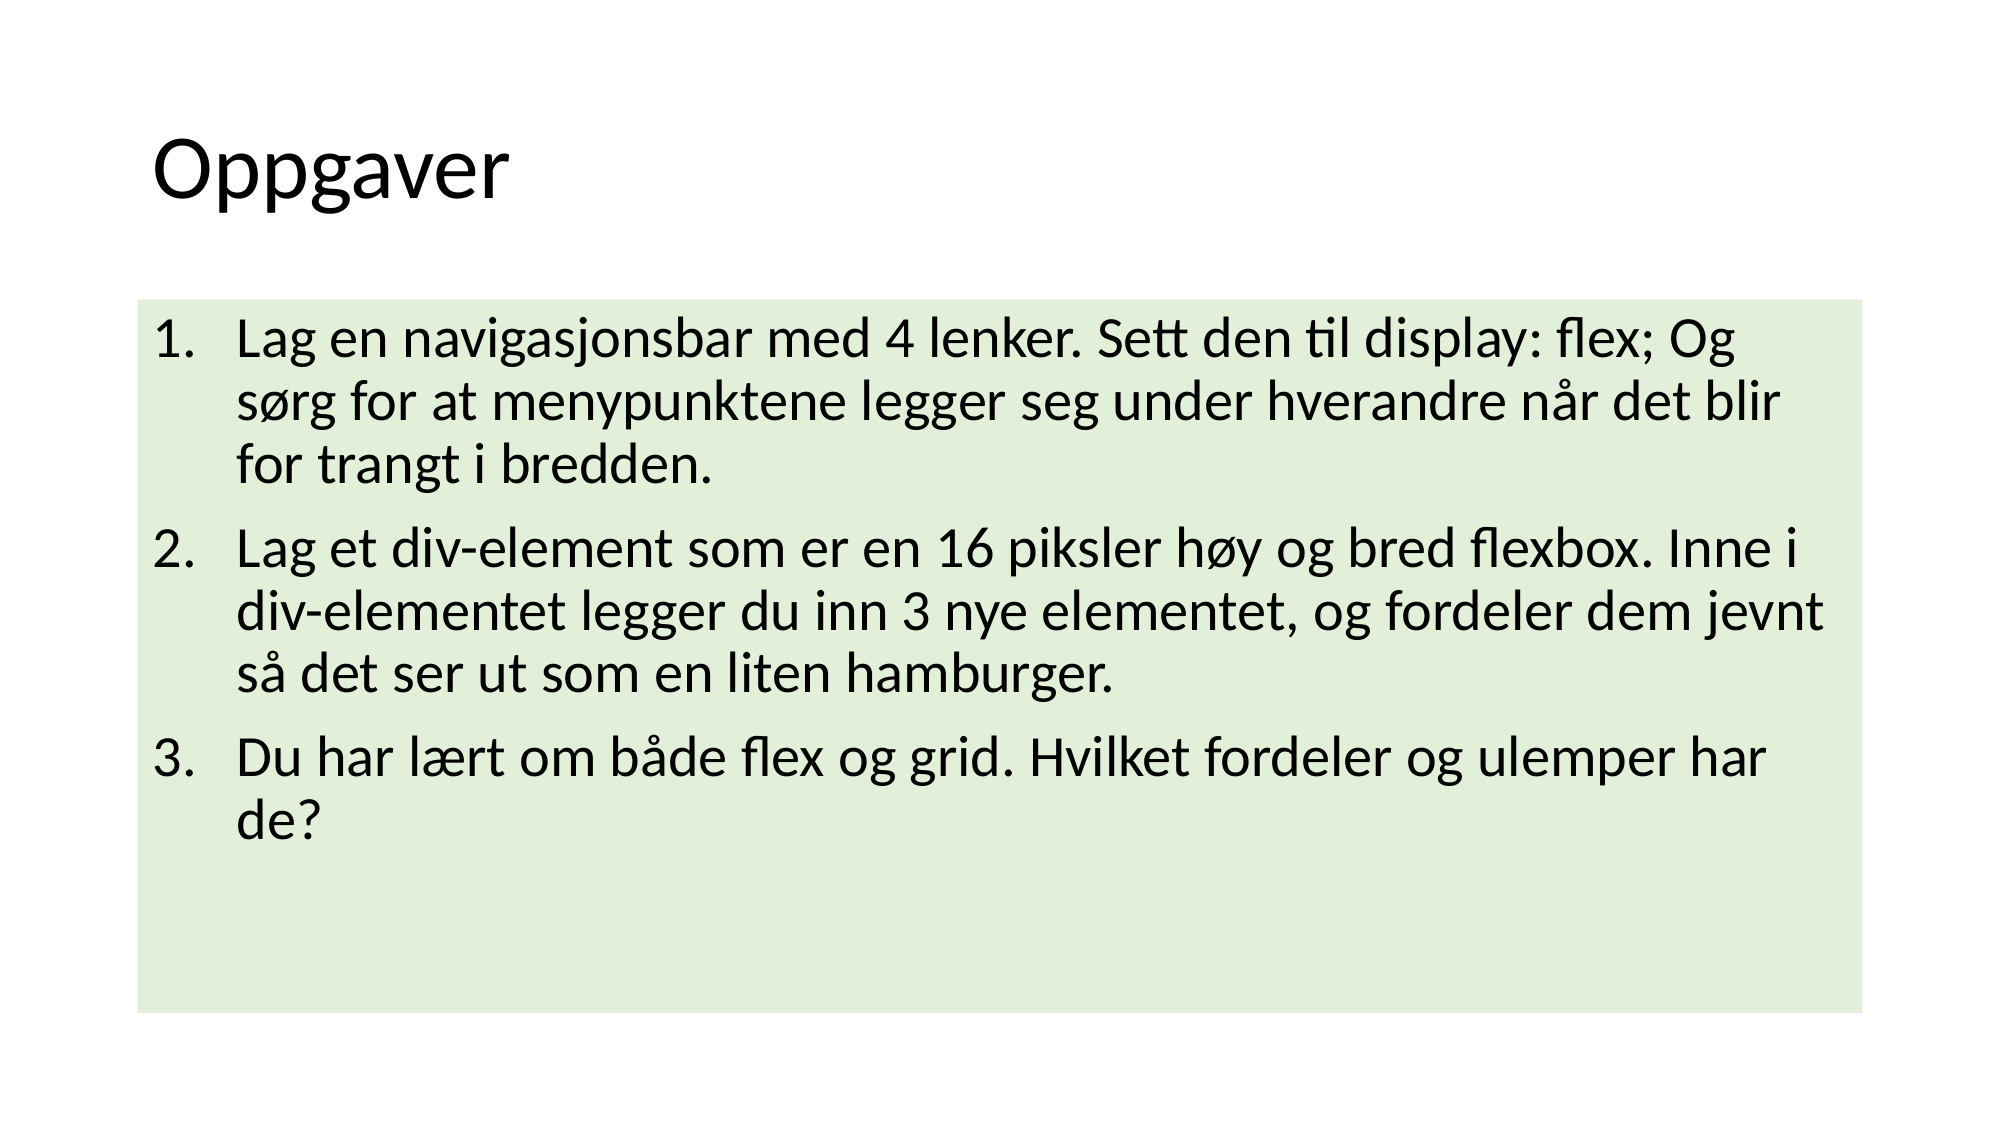

# Oppgaver
Lag en navigasjonsbar med 4 lenker. Sett den til display: flex; Og sørg for at menypunktene legger seg under hverandre når det blir for trangt i bredden.
Lag et div-element som er en 16 piksler høy og bred flexbox. Inne i div-elementet legger du inn 3 nye elementet, og fordeler dem jevnt så det ser ut som en liten hamburger.
Du har lært om både flex og grid. Hvilket fordeler og ulemper har de?